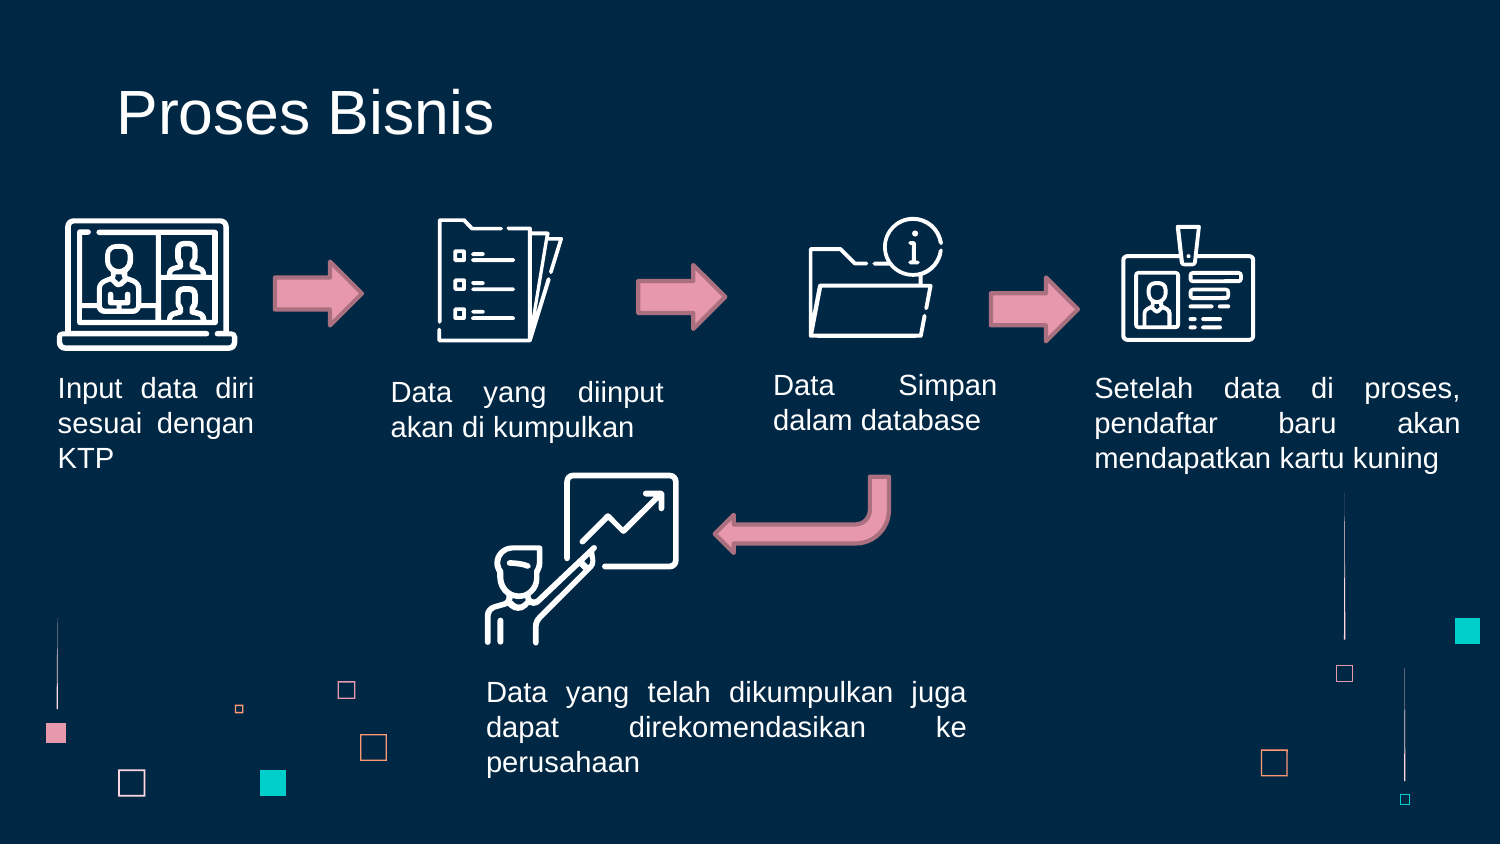

# Proses Bisnis

Data Simpan dalam database

Data yang diinput akan di kumpulkan

Input data diri sesuai dengan KTP
Setelah data di proses, pendaftar baru akan mendapatkan kartu kuning

Data yang telah dikumpulkan juga dapat direkomendasikan ke perusahaan